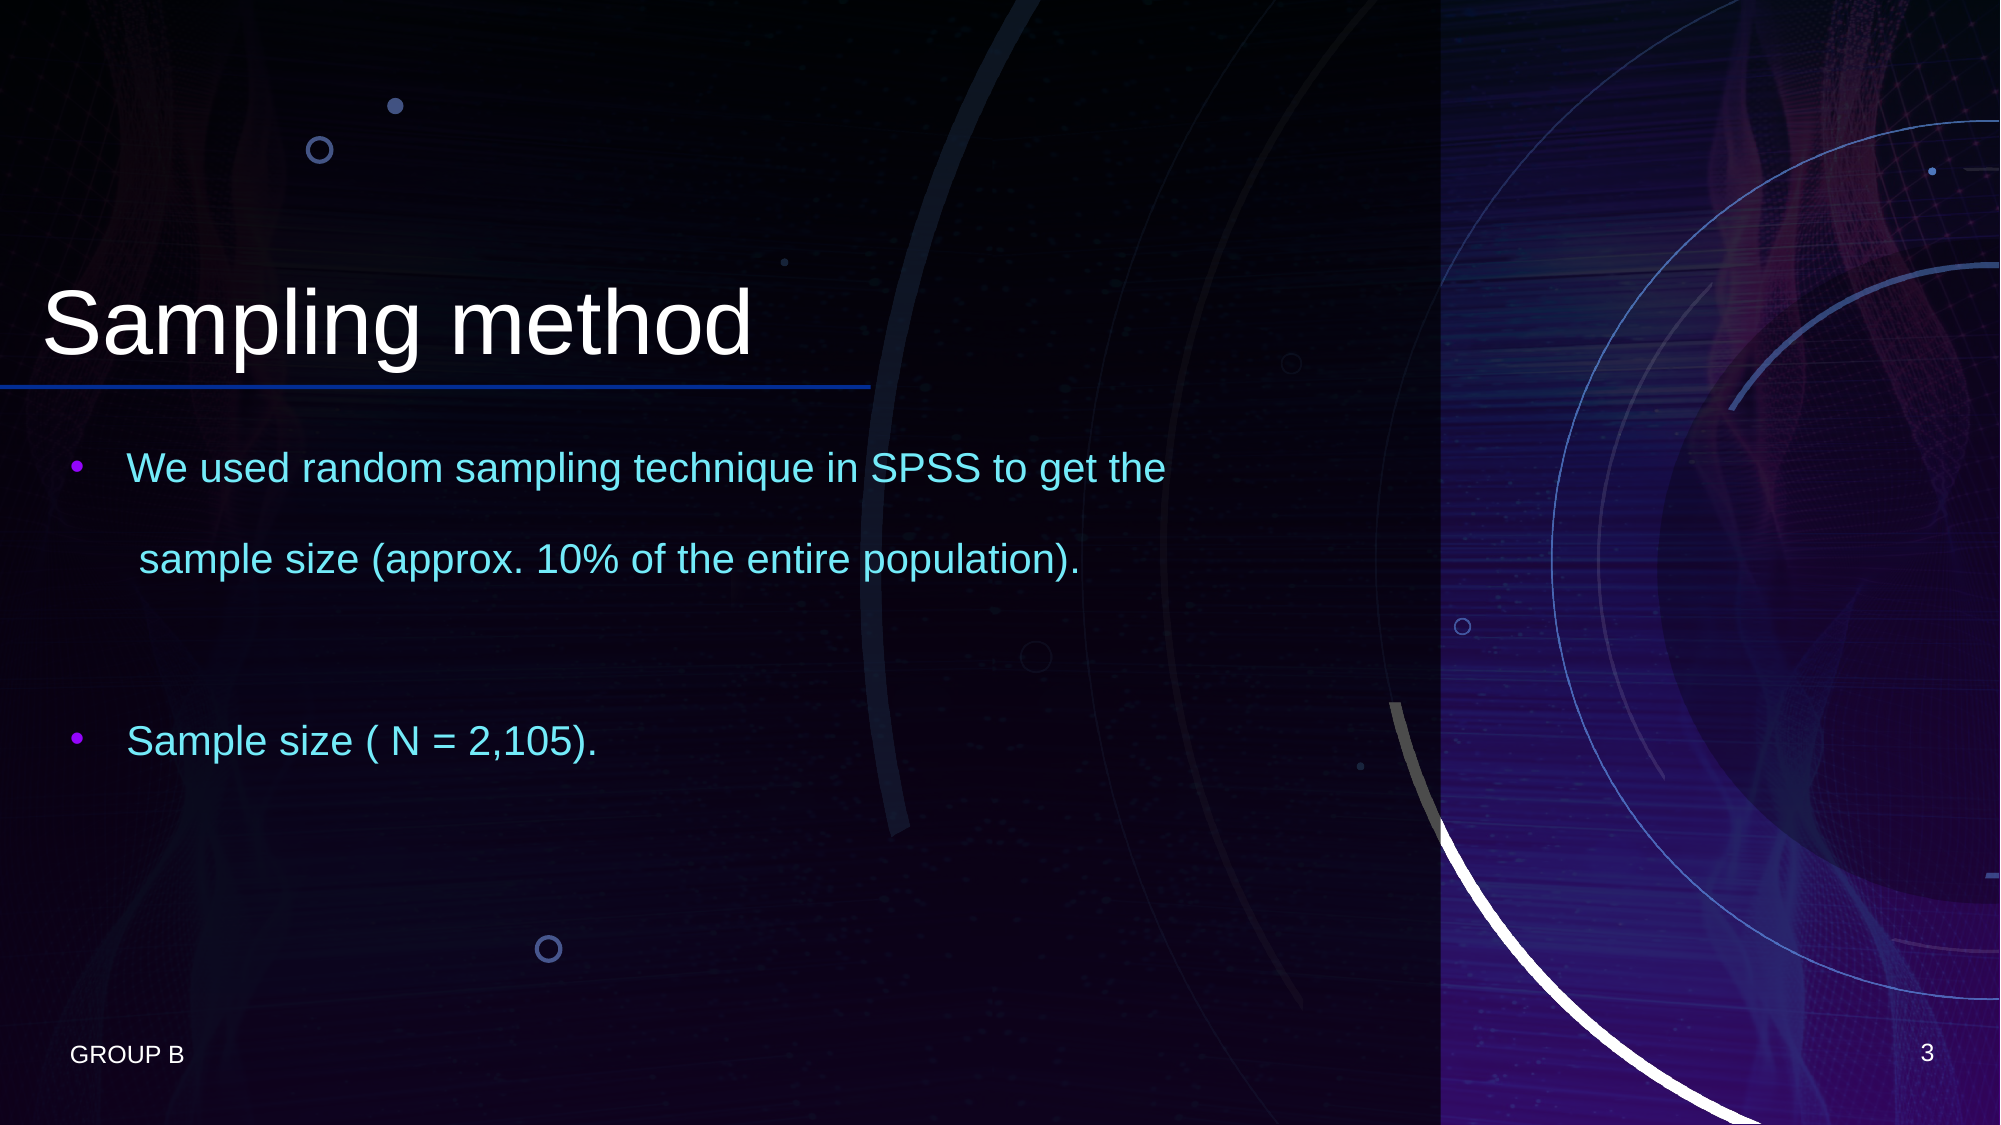

# Sampling method
We used random sampling technique in SPSS to get the
      sample size (approx. 10% of the entire population).

Sample size ( N = 2,105).

3
GROUP B